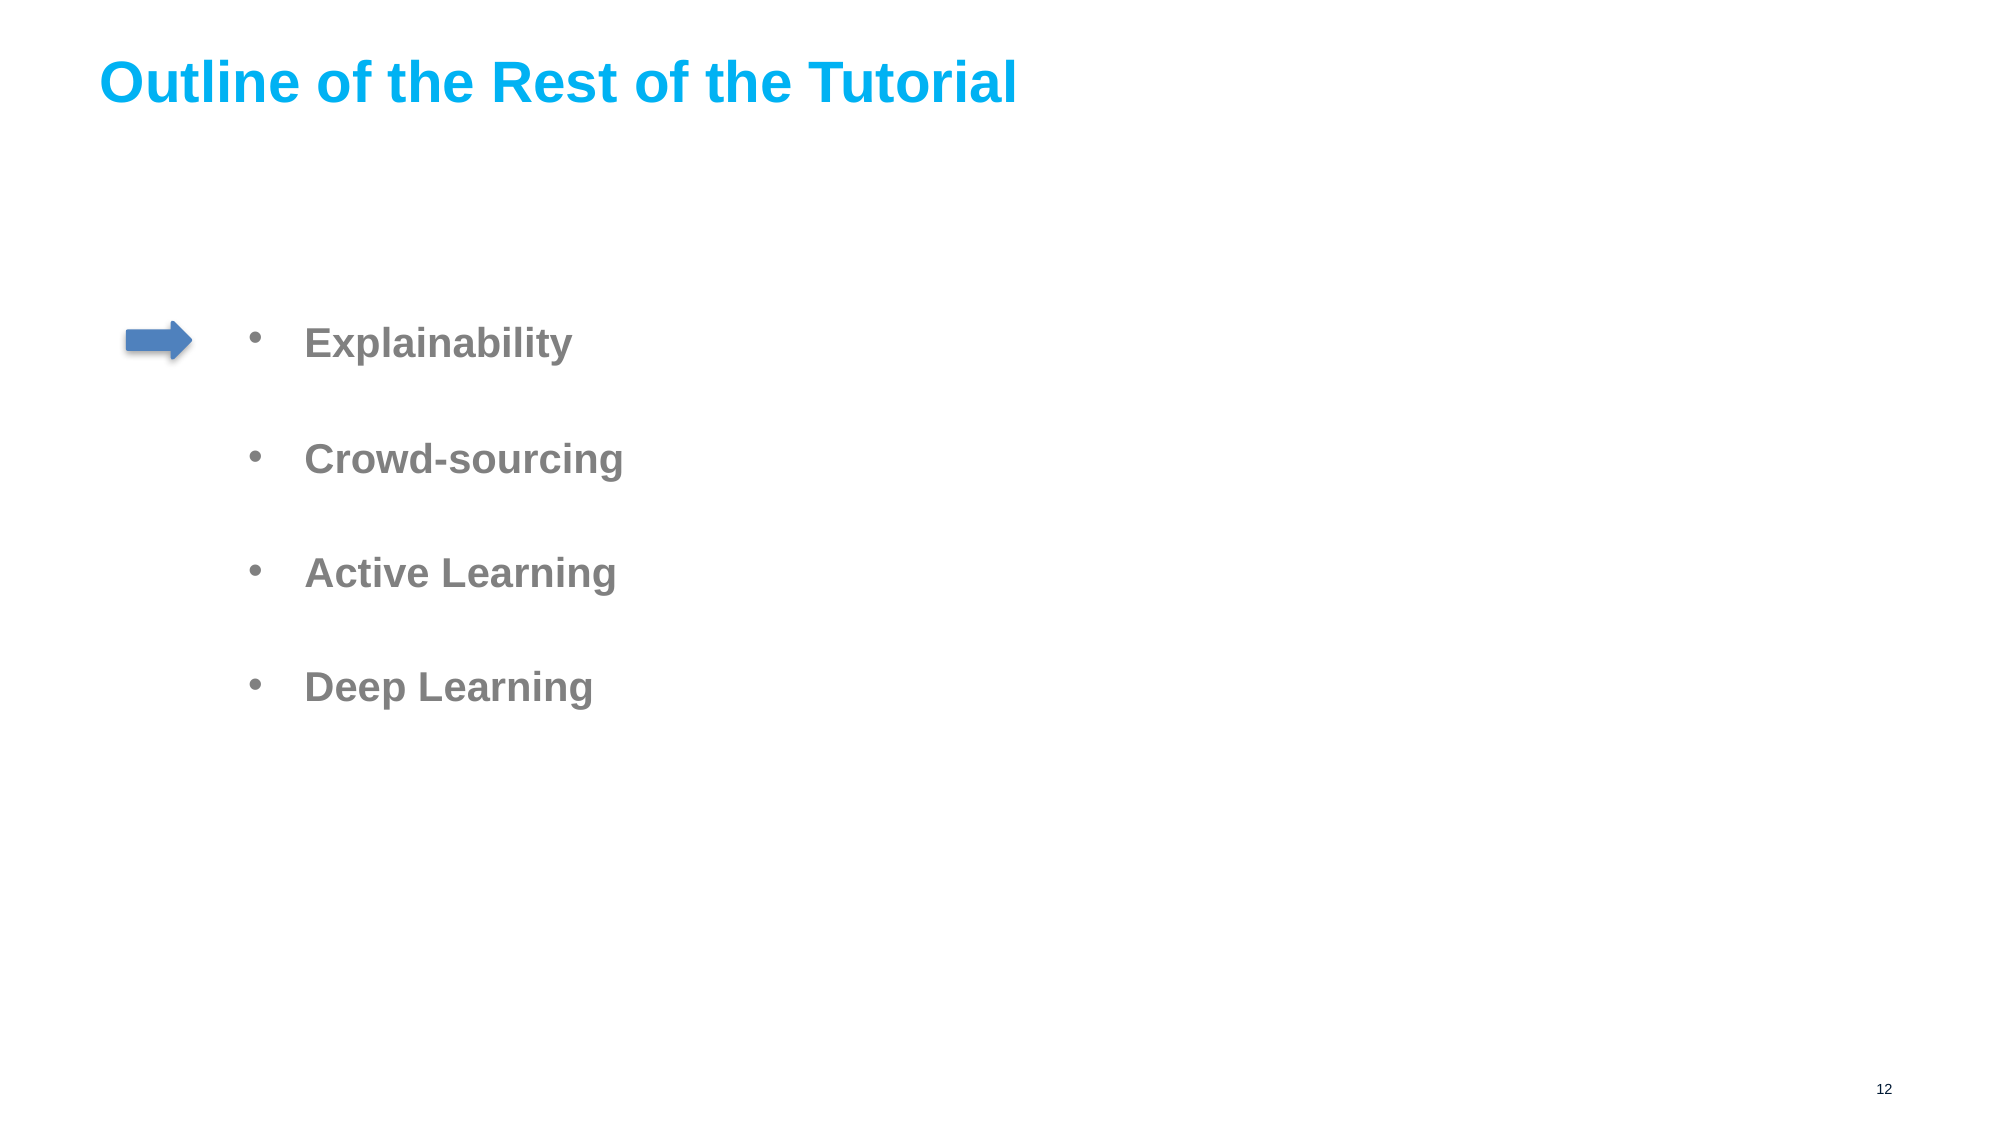

# Outline of the Rest of the Tutorial
Explainability

Crowd-sourcing

Active Learning

Deep Learning

12